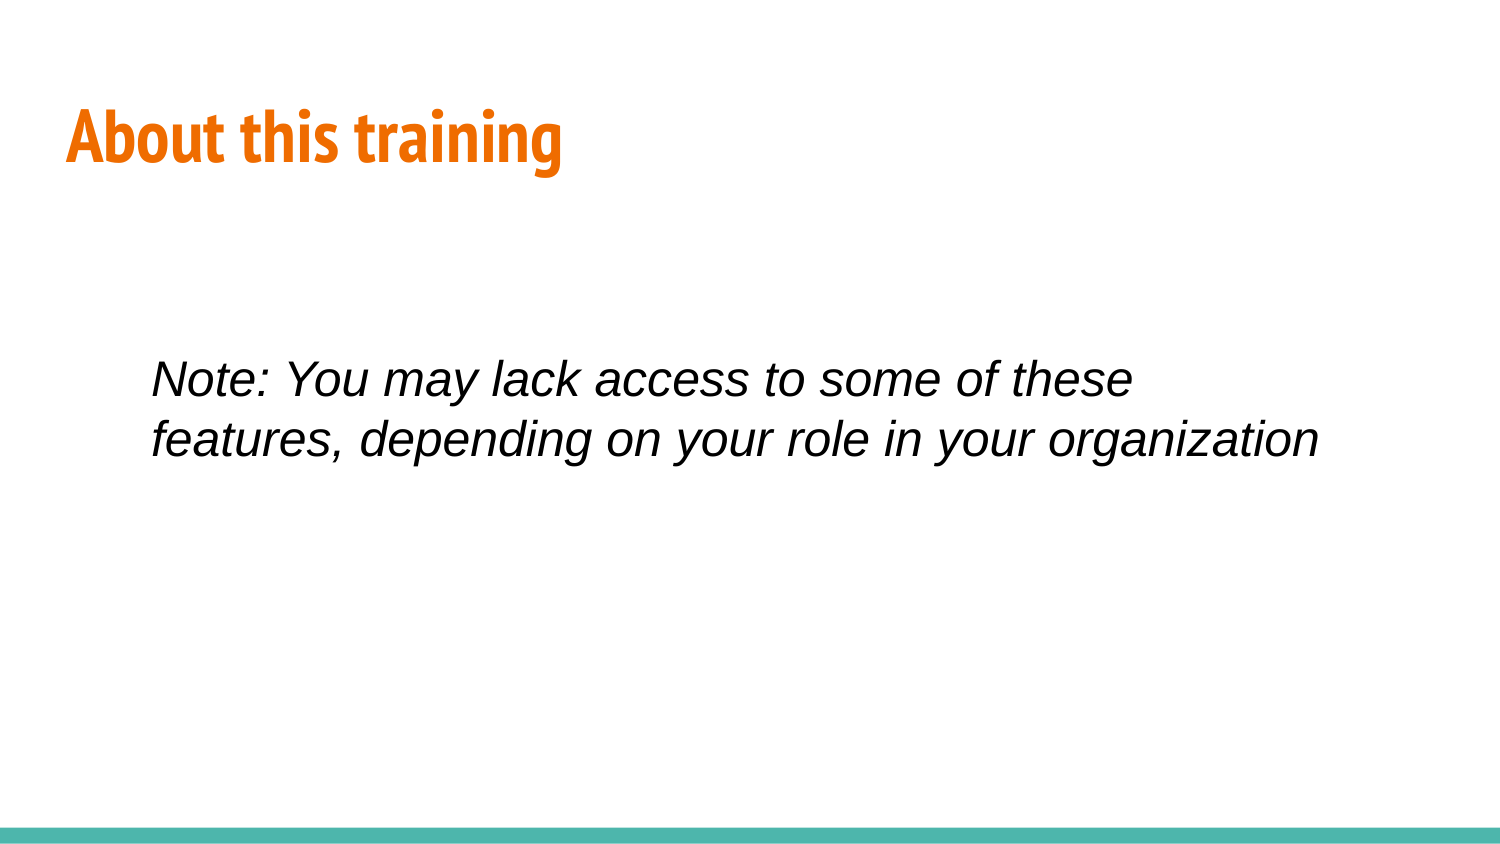

# About this training
Note: You may lack access to some of these features, depending on your role in your organization